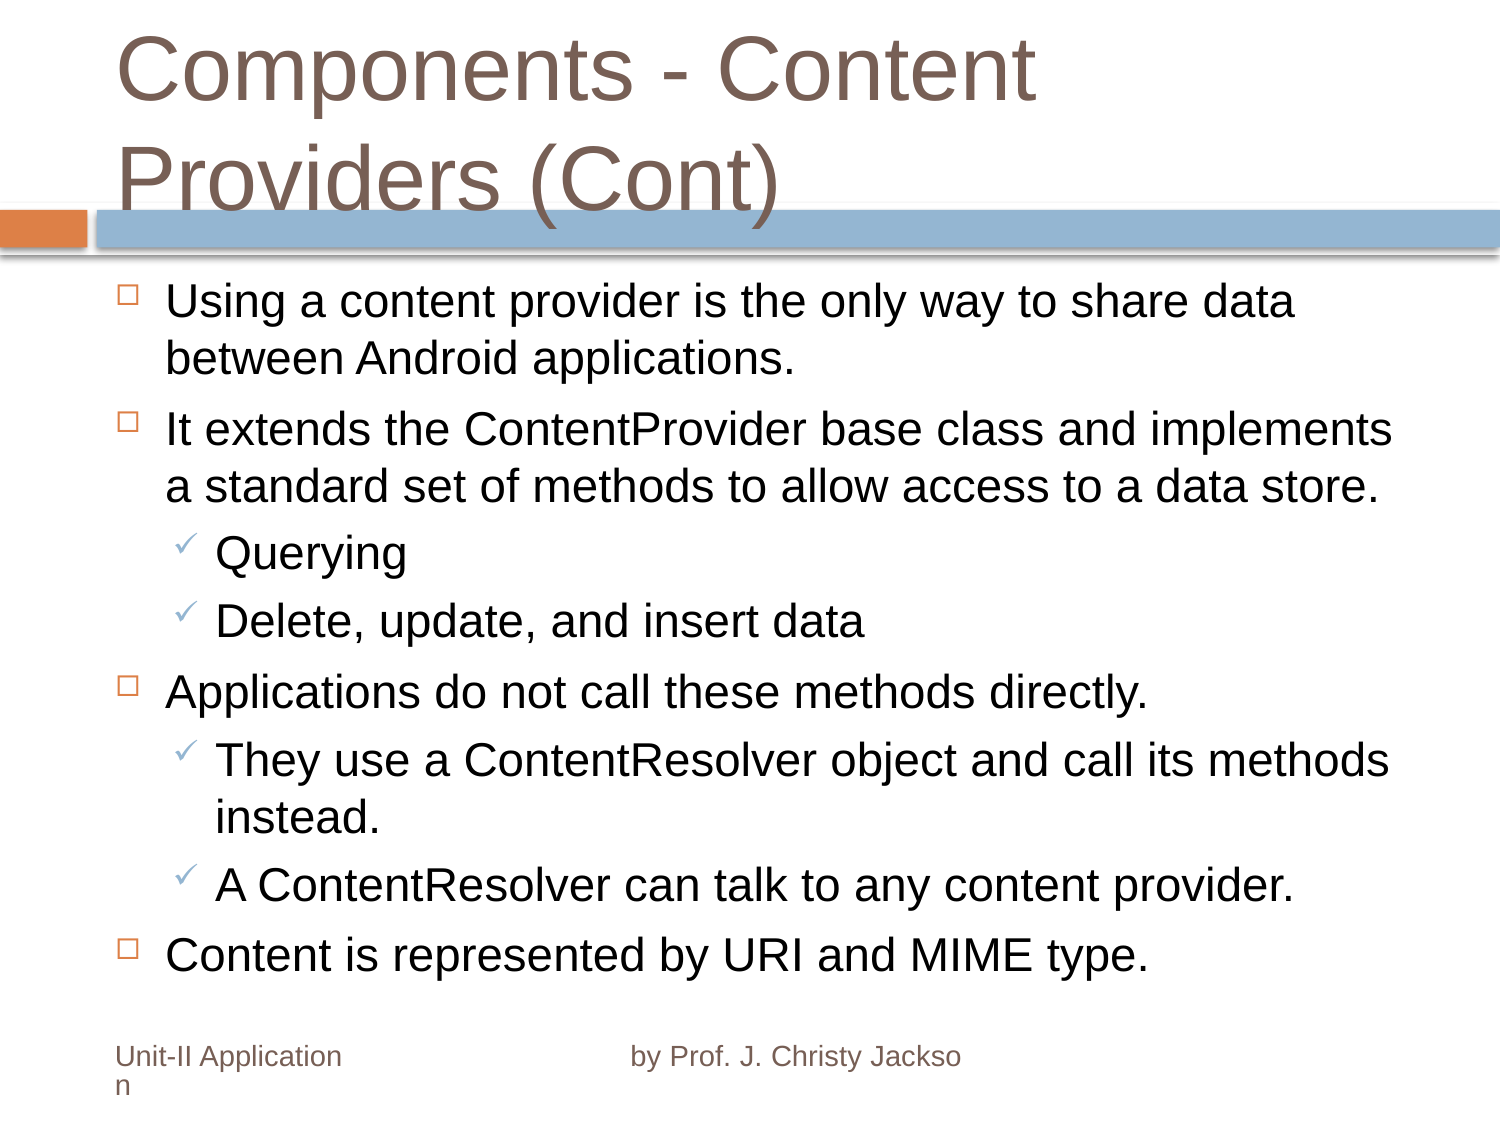

# Components - Content Providers (Cont)
Using a content provider is the only way to share data between Android applications.
It extends the ContentProvider base class and implements a standard set of methods to allow access to a data store.
Querying
Delete, update, and insert data
Applications do not call these methods directly.
They use a ContentResolver object and call its methods instead.
A ContentResolver can talk to any content provider.
Content is represented by URI and MIME type.

Unit-II Application                                   by Prof. J. Christy Jackson